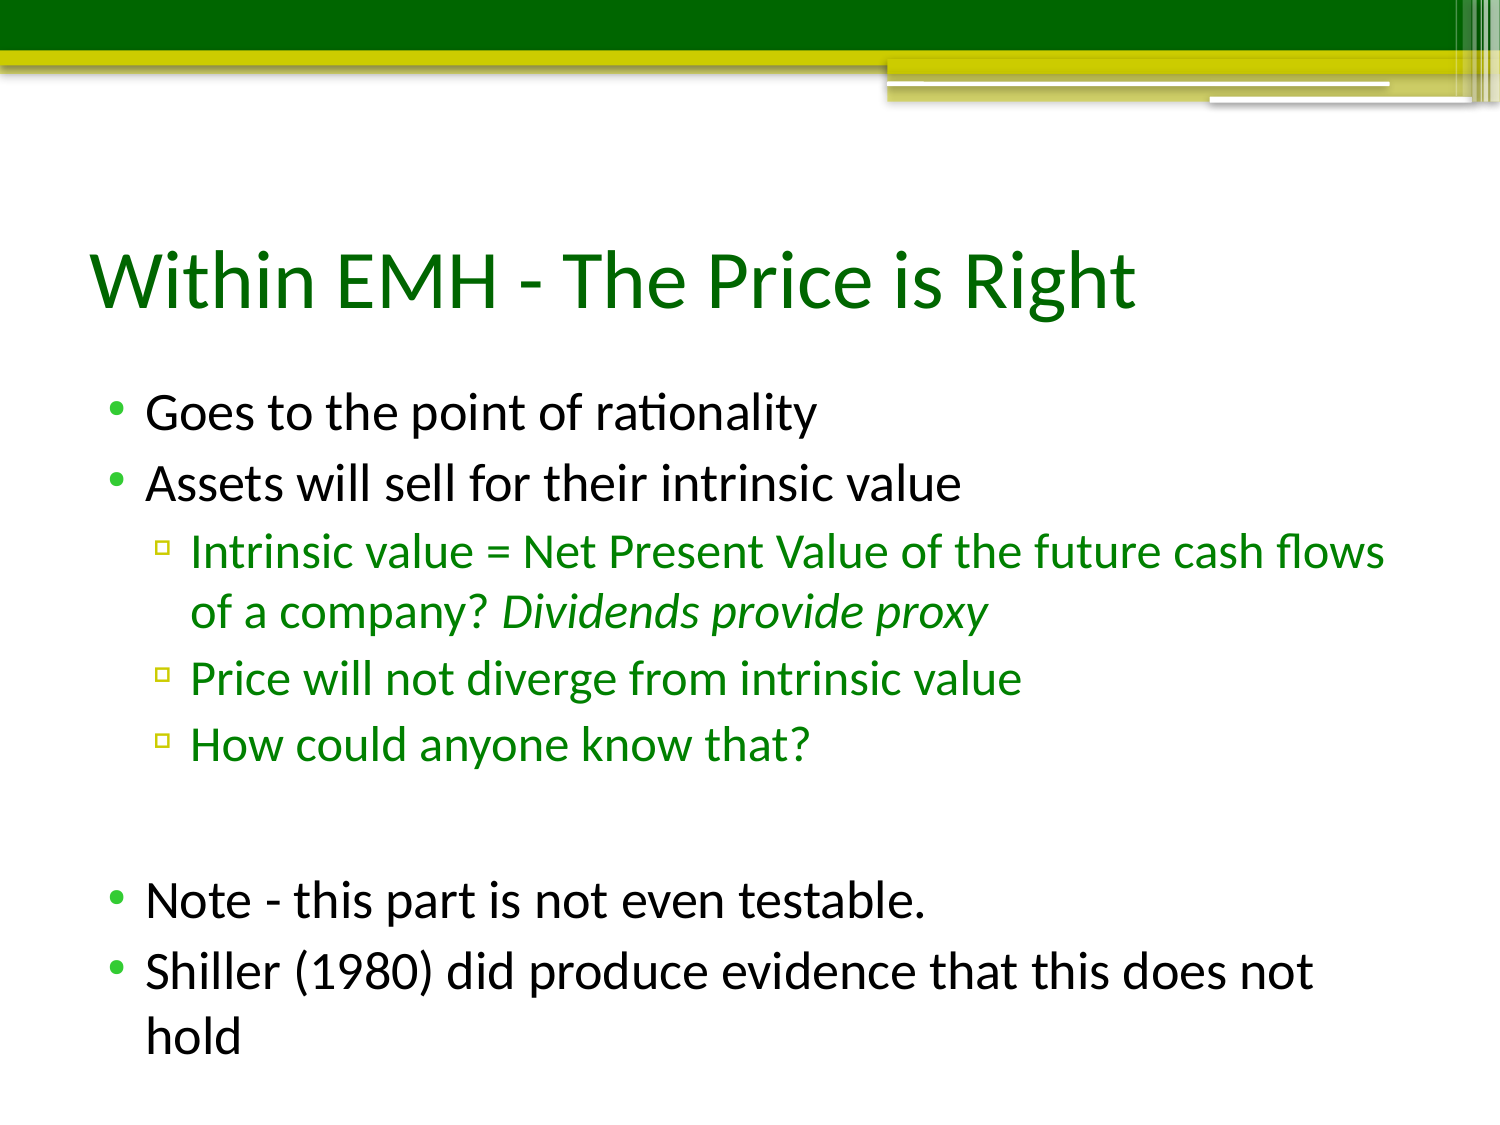

# Within EMH - The Price is Right
Goes to the point of rationality
Assets will sell for their intrinsic value
Intrinsic value = Net Present Value of the future cash flows of a company? Dividends provide proxy
Price will not diverge from intrinsic value
How could anyone know that?

Note - this part is not even testable.
Shiller (1980) did produce evidence that this does not hold